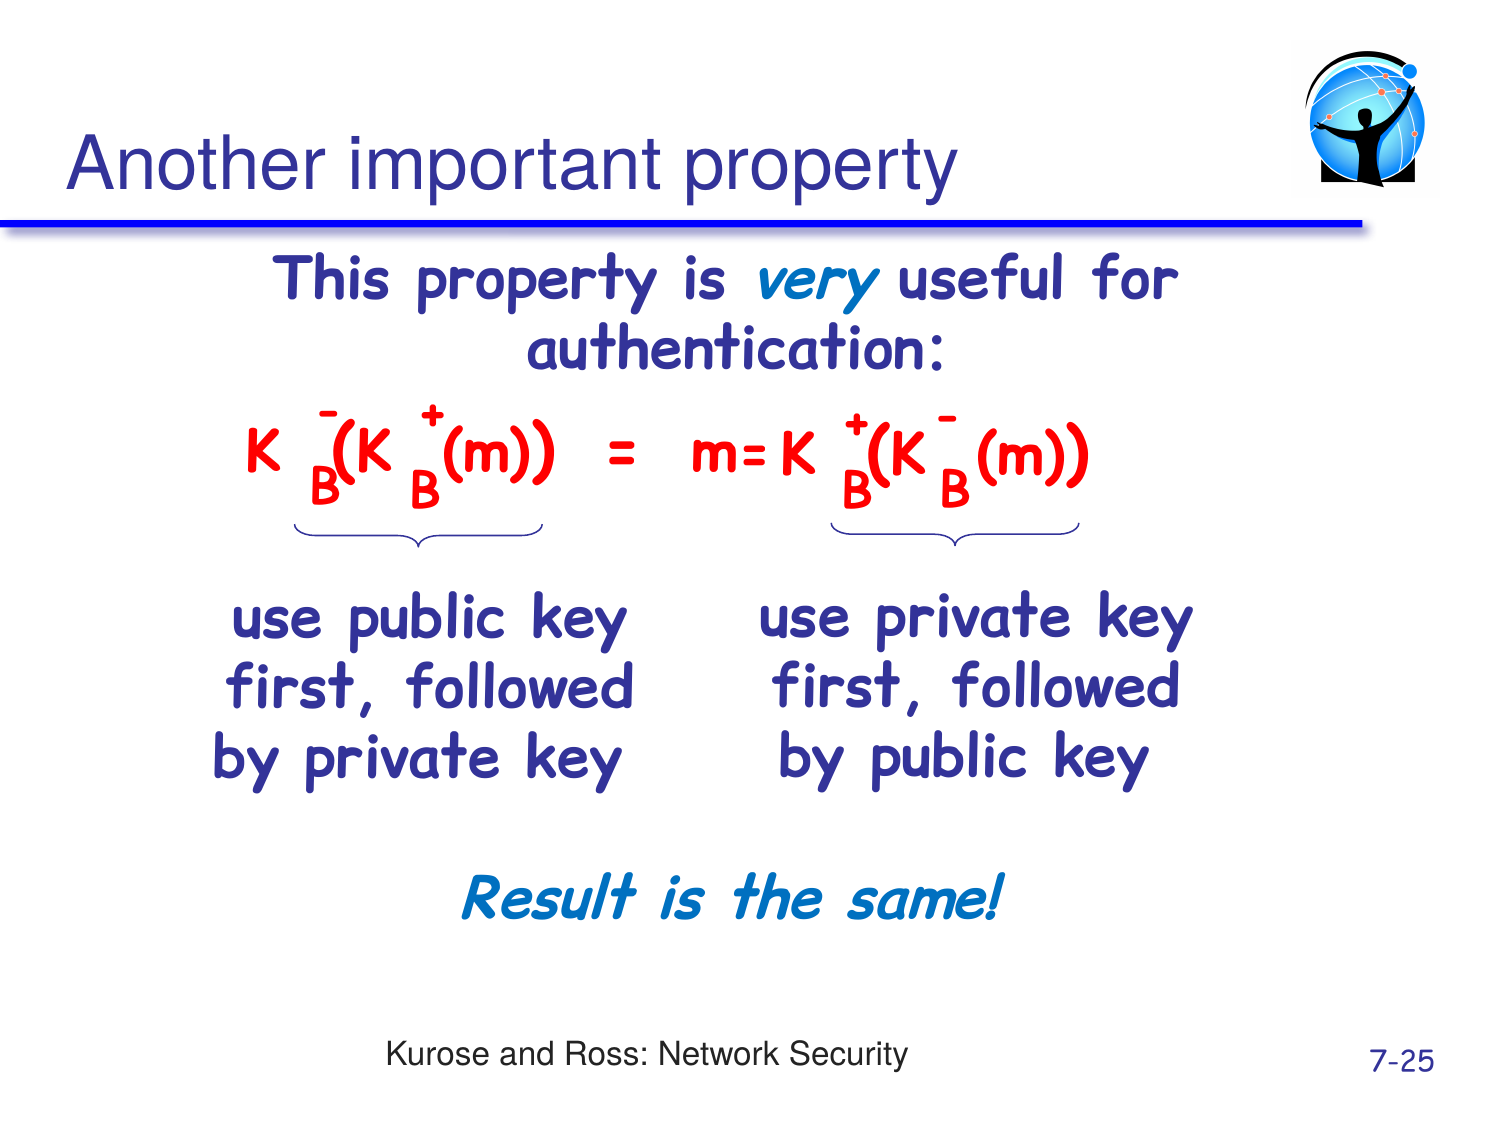

7-25
# Another important property
This property is very useful for
authentication:
-
+
K  (K  (m))  =  m
B
B
-
+
K  (K  (m))
=
B
B

use private key first, followed by public key
use public key first, followed by private key
Result is the same!
Kurose and Ross: Network Security